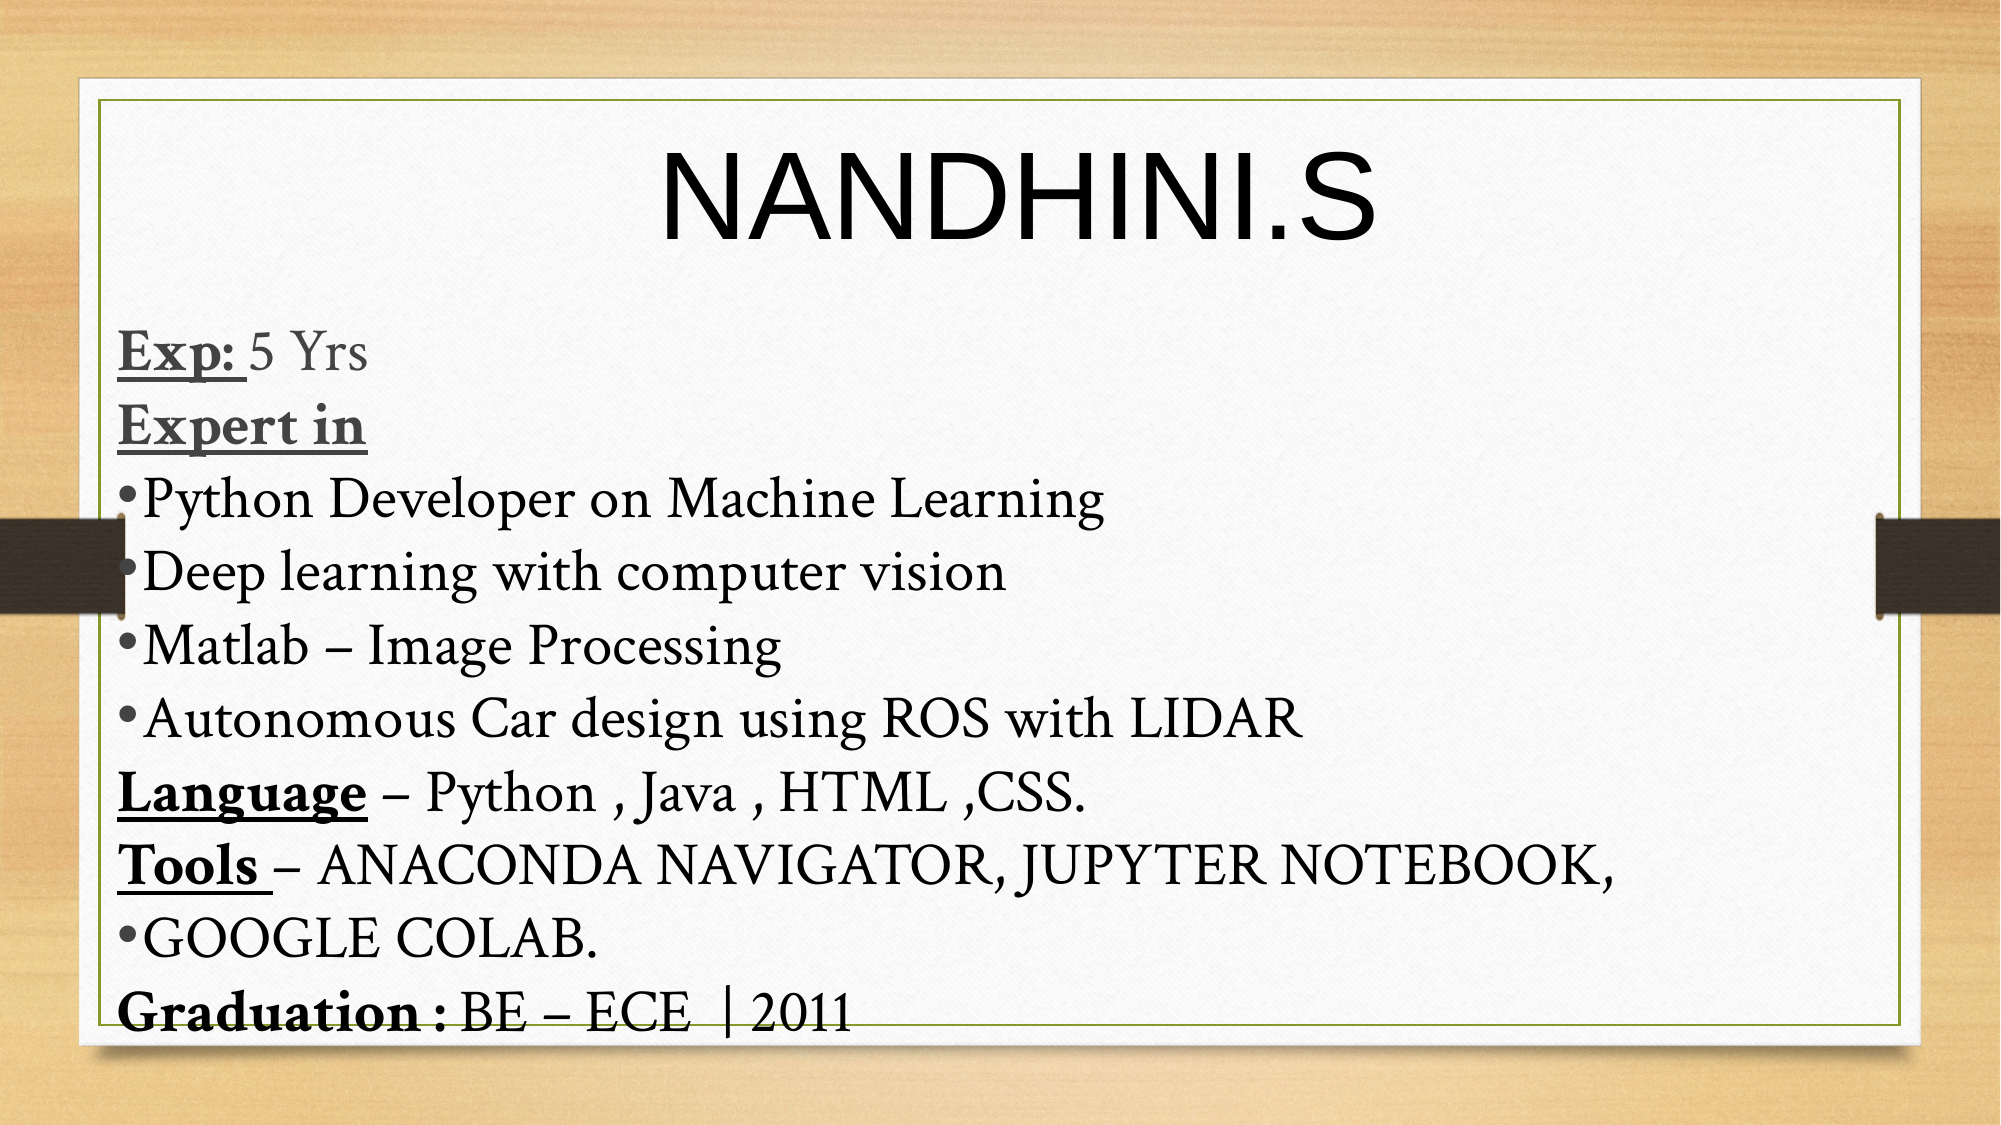

# NANDHINI.S
Exp: 5 Yrs
Expert in
Python Developer on Machine Learning
Deep learning with computer vision
Matlab – Image Processing
Autonomous Car design using ROS with LIDAR
Language – Python , Java , HTML ,CSS.
Tools – ANACONDA NAVIGATOR, JUPYTER NOTEBOOK,
GOOGLE COLAB.
Graduation : BE – ECE  | 2011